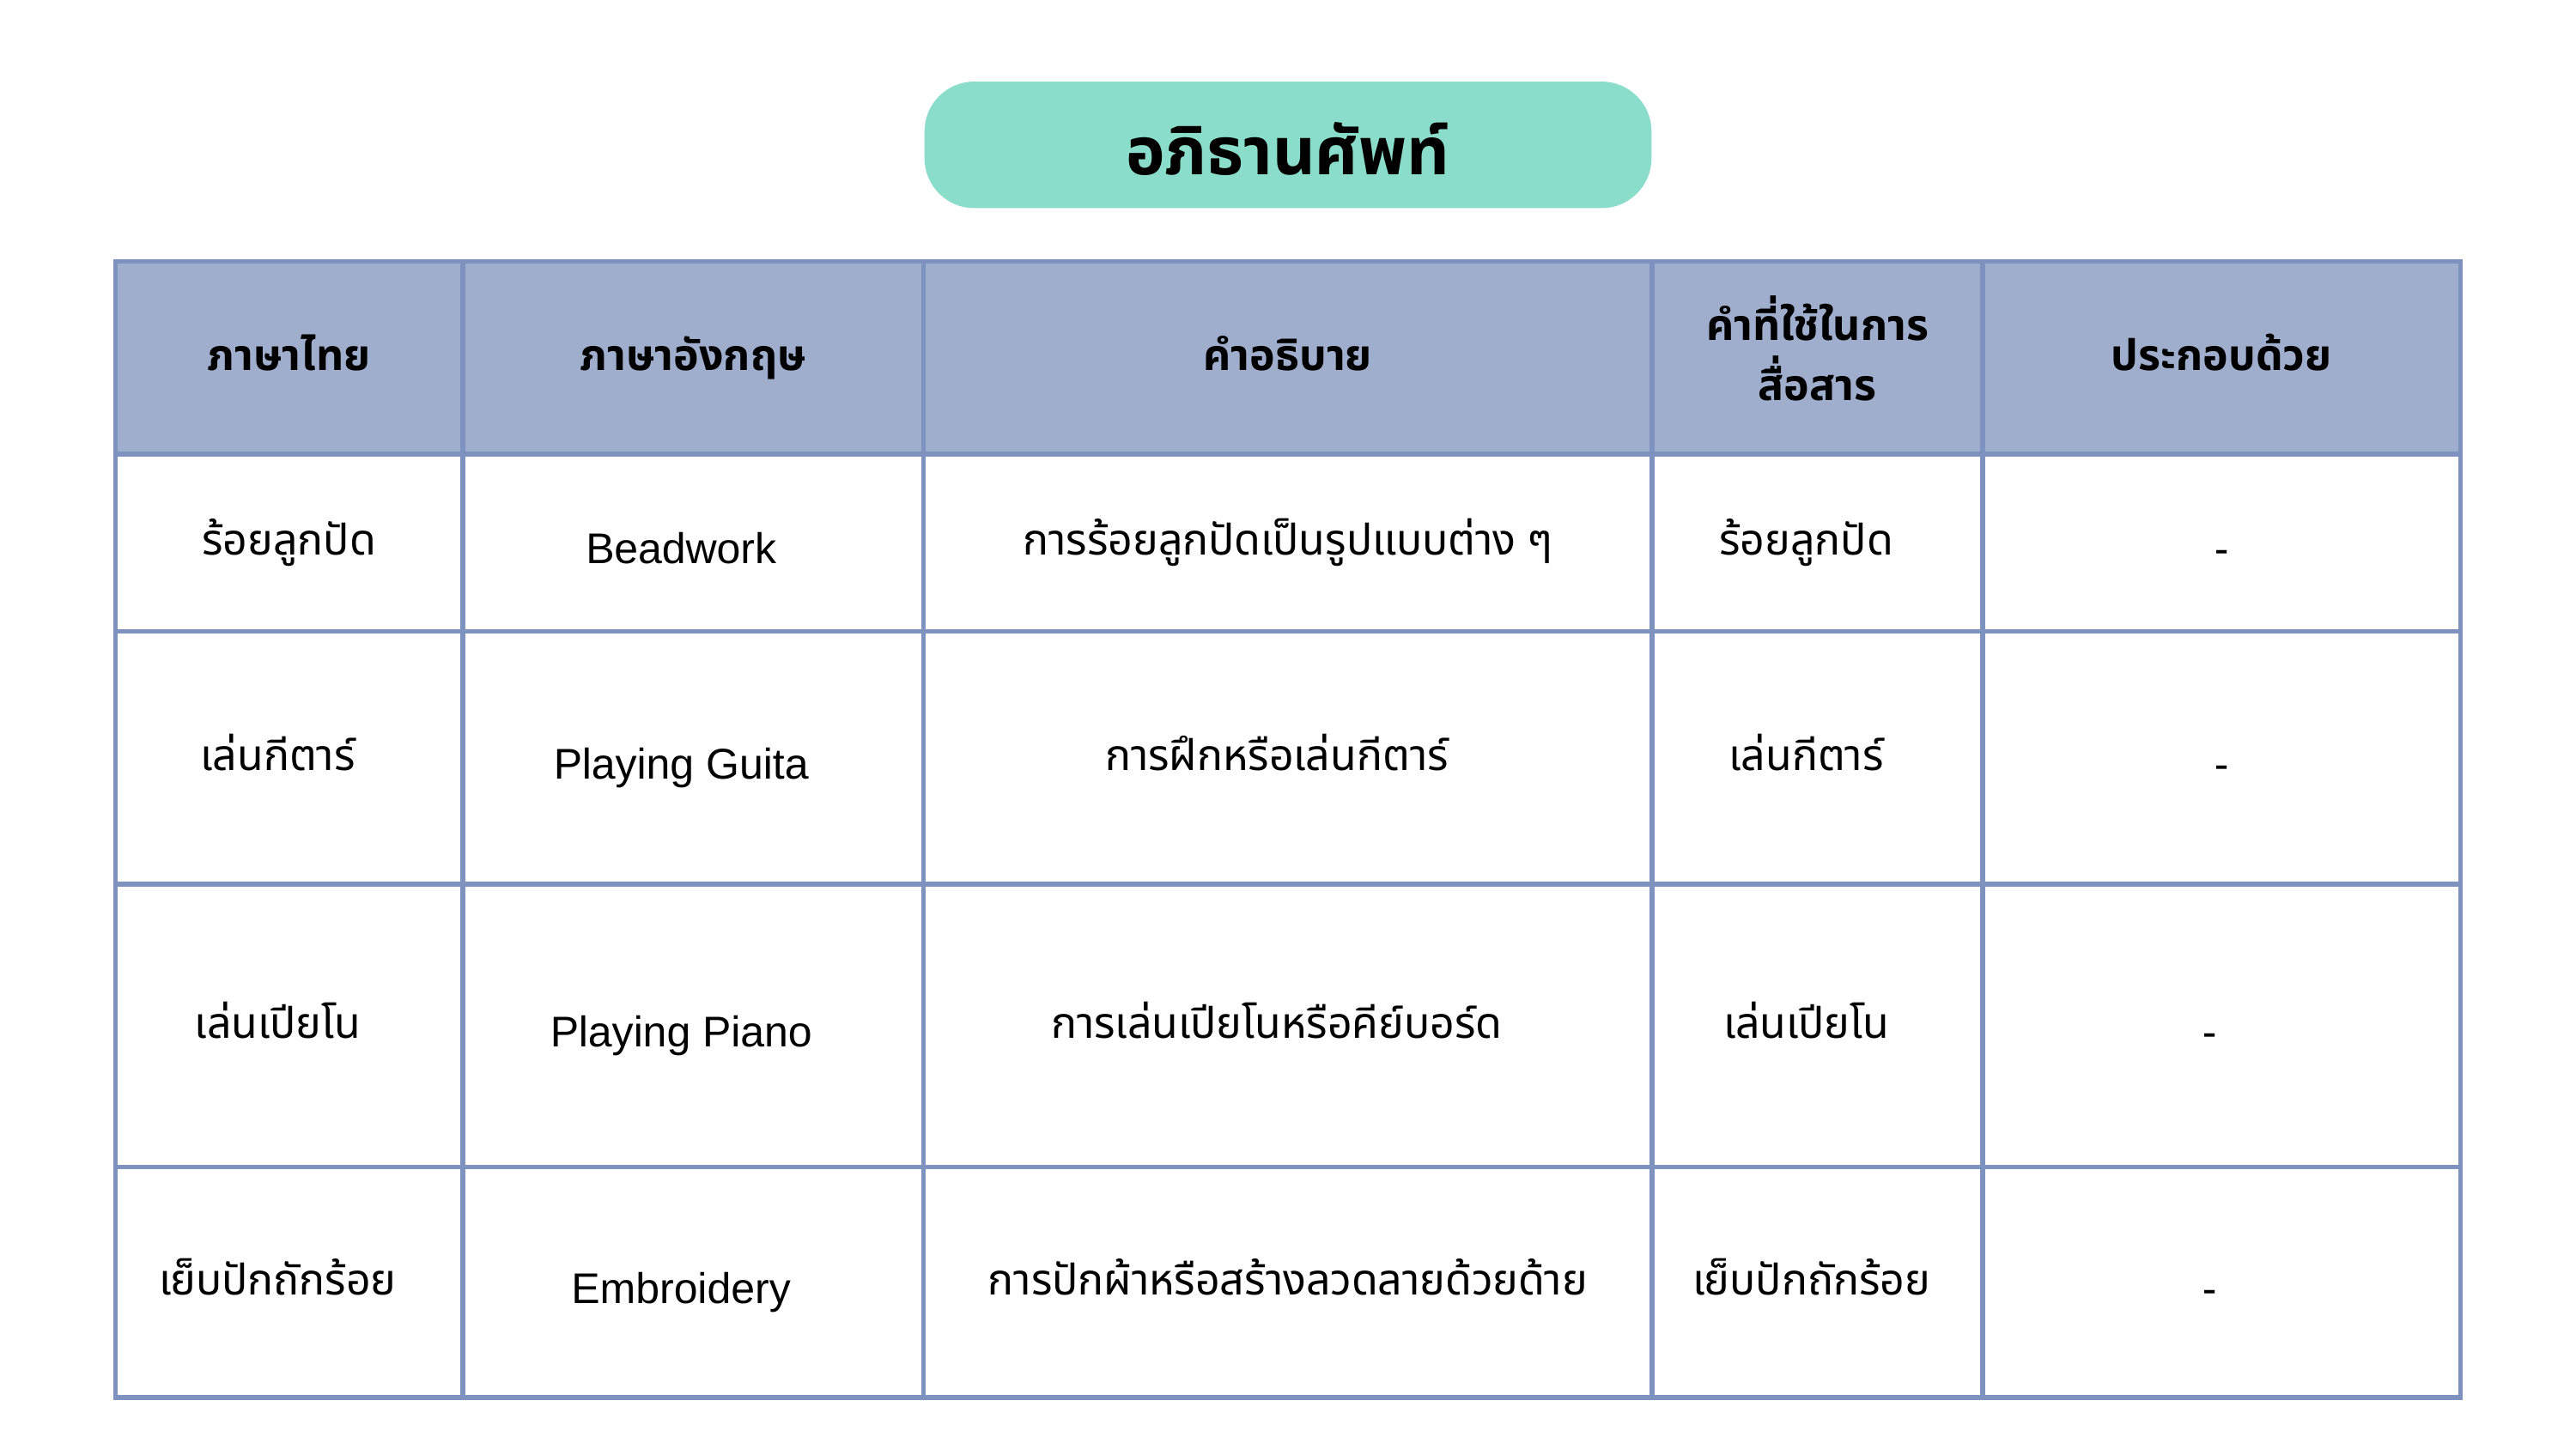

อภิธานศัพท์
| ภาษาไทย | ภาษาอังกฤษ | คำอธิบาย | คำที่ใช้ในการสื่อสาร | ประกอบด้วย |
| --- | --- | --- | --- | --- |
| ร้อยลูกปัด | Beadwork | การร้อยลูกปัดเป็นรูปแบบต่าง ๆ | ร้อยลูกปัด | - |
| เล่นกีตาร์ | Playing Guita | การฝึกหรือเล่นกีตาร์ | เล่นกีตาร์ | - |
| เล่นเปียโน | Playing Piano | การเล่นเปียโนหรือคีย์บอร์ด | เล่นเปียโน | - |
| เย็บปักถักร้อย | Embroidery | การปักผ้าหรือสร้างลวดลายด้วยด้าย | เย็บปักถักร้อย | - |